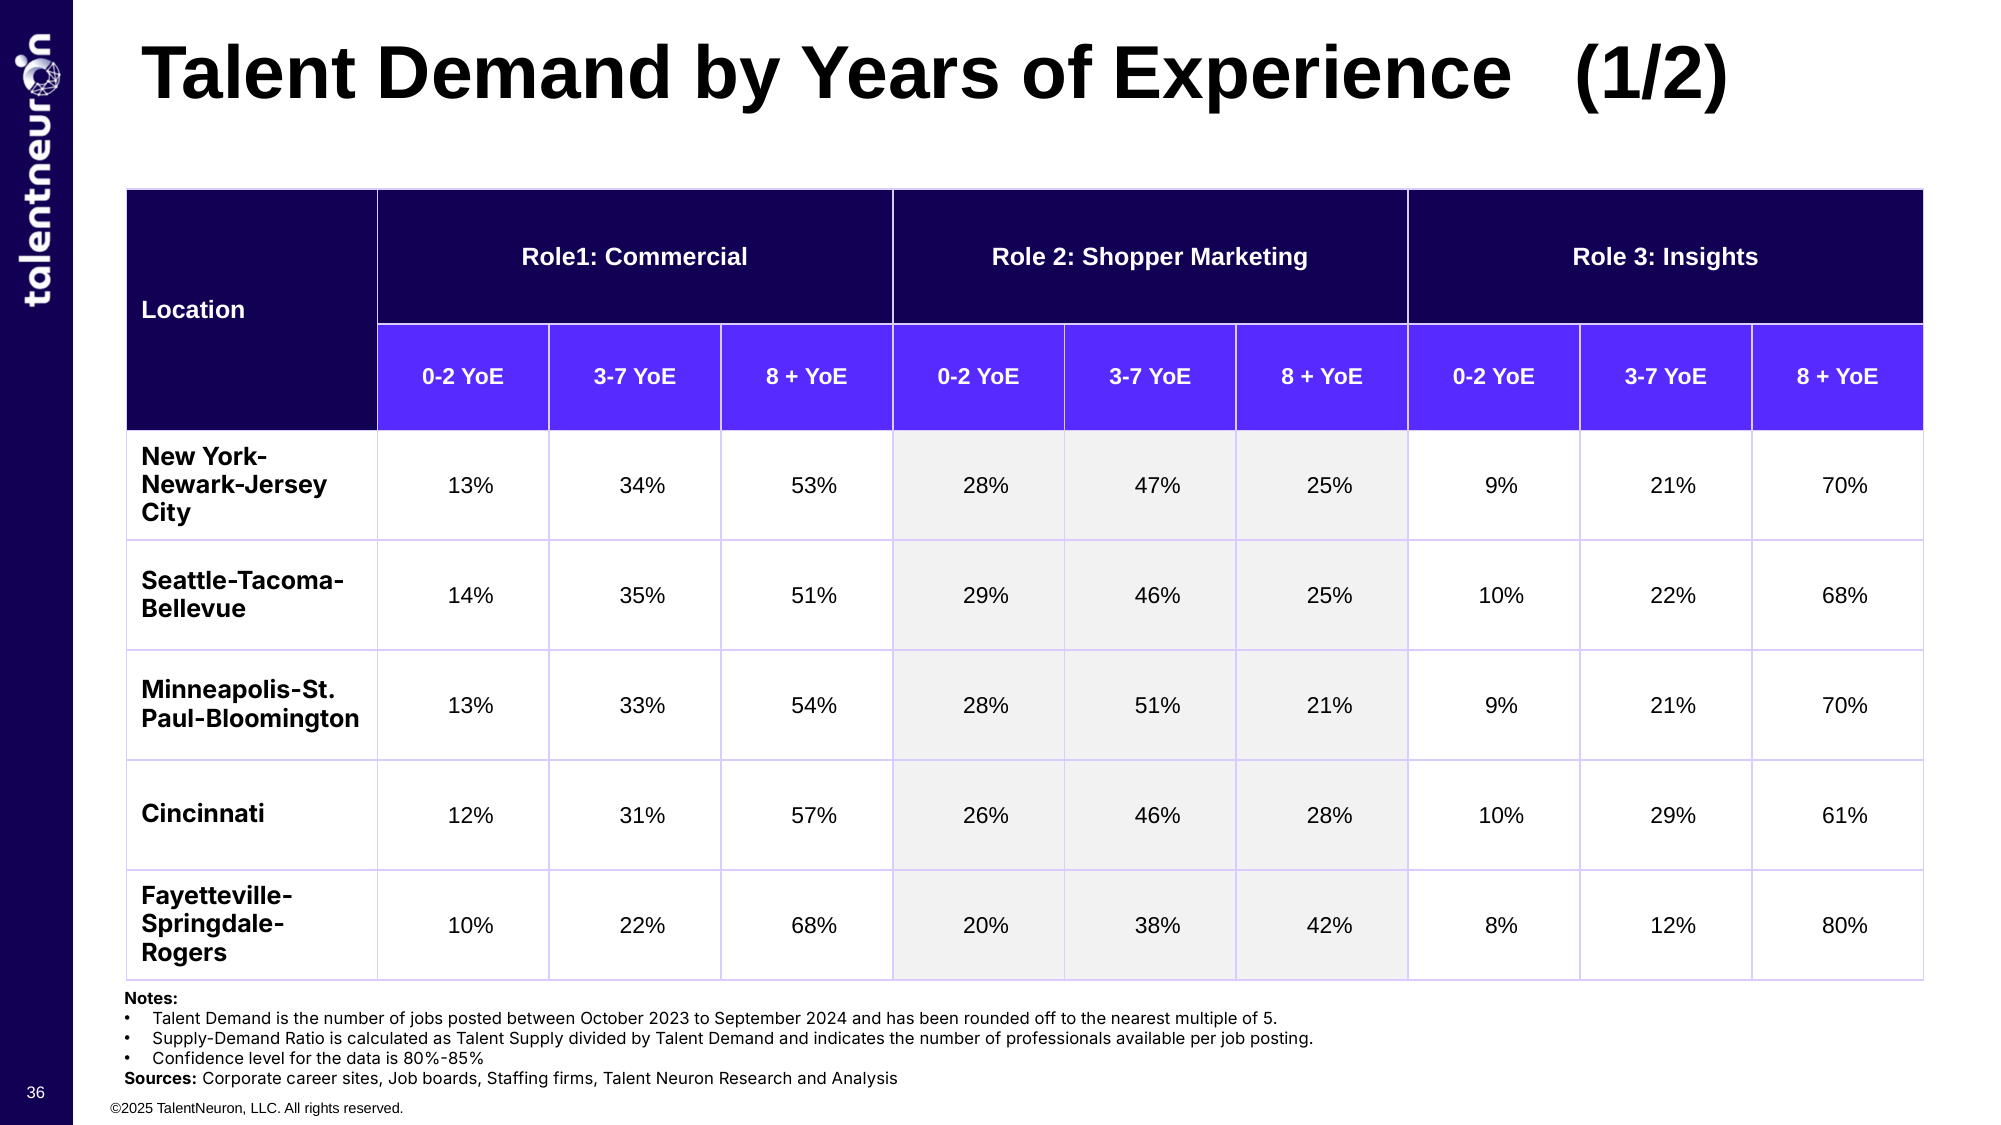

Talent Demand by Years of Experience   (1/2)
| Location | Role1: Commercial |  |  | Role 2: Shopper Marketing​ |  |  | Role 3: Insights​ |  |  |
| --- | --- | --- | --- | --- | --- | --- | --- | --- | --- |
|  | 0-2 YoE | 3-7 YoE | 8 + YoE | 0-2 YoE | 3-7 YoE | 8 + YoE | 0-2 YoE | 3-7 YoE | 8 + YoE |
| New York-Newark-Jersey City​ | 13% | 34% | 53% | 28% | 47% | 25% | 9% | 21% | 70% |
| Seattle-Tacoma-Bellevue​ | 14% | 35% | 51% | 29% | 46% | 25% | 10% | 22% | 68% |
| Minneapolis-St. Paul-Bloomington​ | 13% | 33% | 54% | 28% | 51% | 21% | 9% | 21% | 70% |
| Cincinnati​ | 12% | 31% | 57% | 26% | 46% | 28% | 10% | 29% | 61% |
| Fayetteville-Springdale-Rogers​ | 10% | 22% | 68% | 20% | 38% | 42% | 8% | 12% | 80% |
Notes:
Talent Demand is the number of jobs posted between October 2023 to September 2024 and has been rounded off to the nearest multiple of 5.
Supply-Demand Ratio is calculated as Talent Supply divided by Talent Demand and indicates the number of professionals available per job posting.
Confidence level for the data is 80%-85%
Sources: Corporate career sites, Job boards, Staffing firms, Talent Neuron Research and Analysis
36